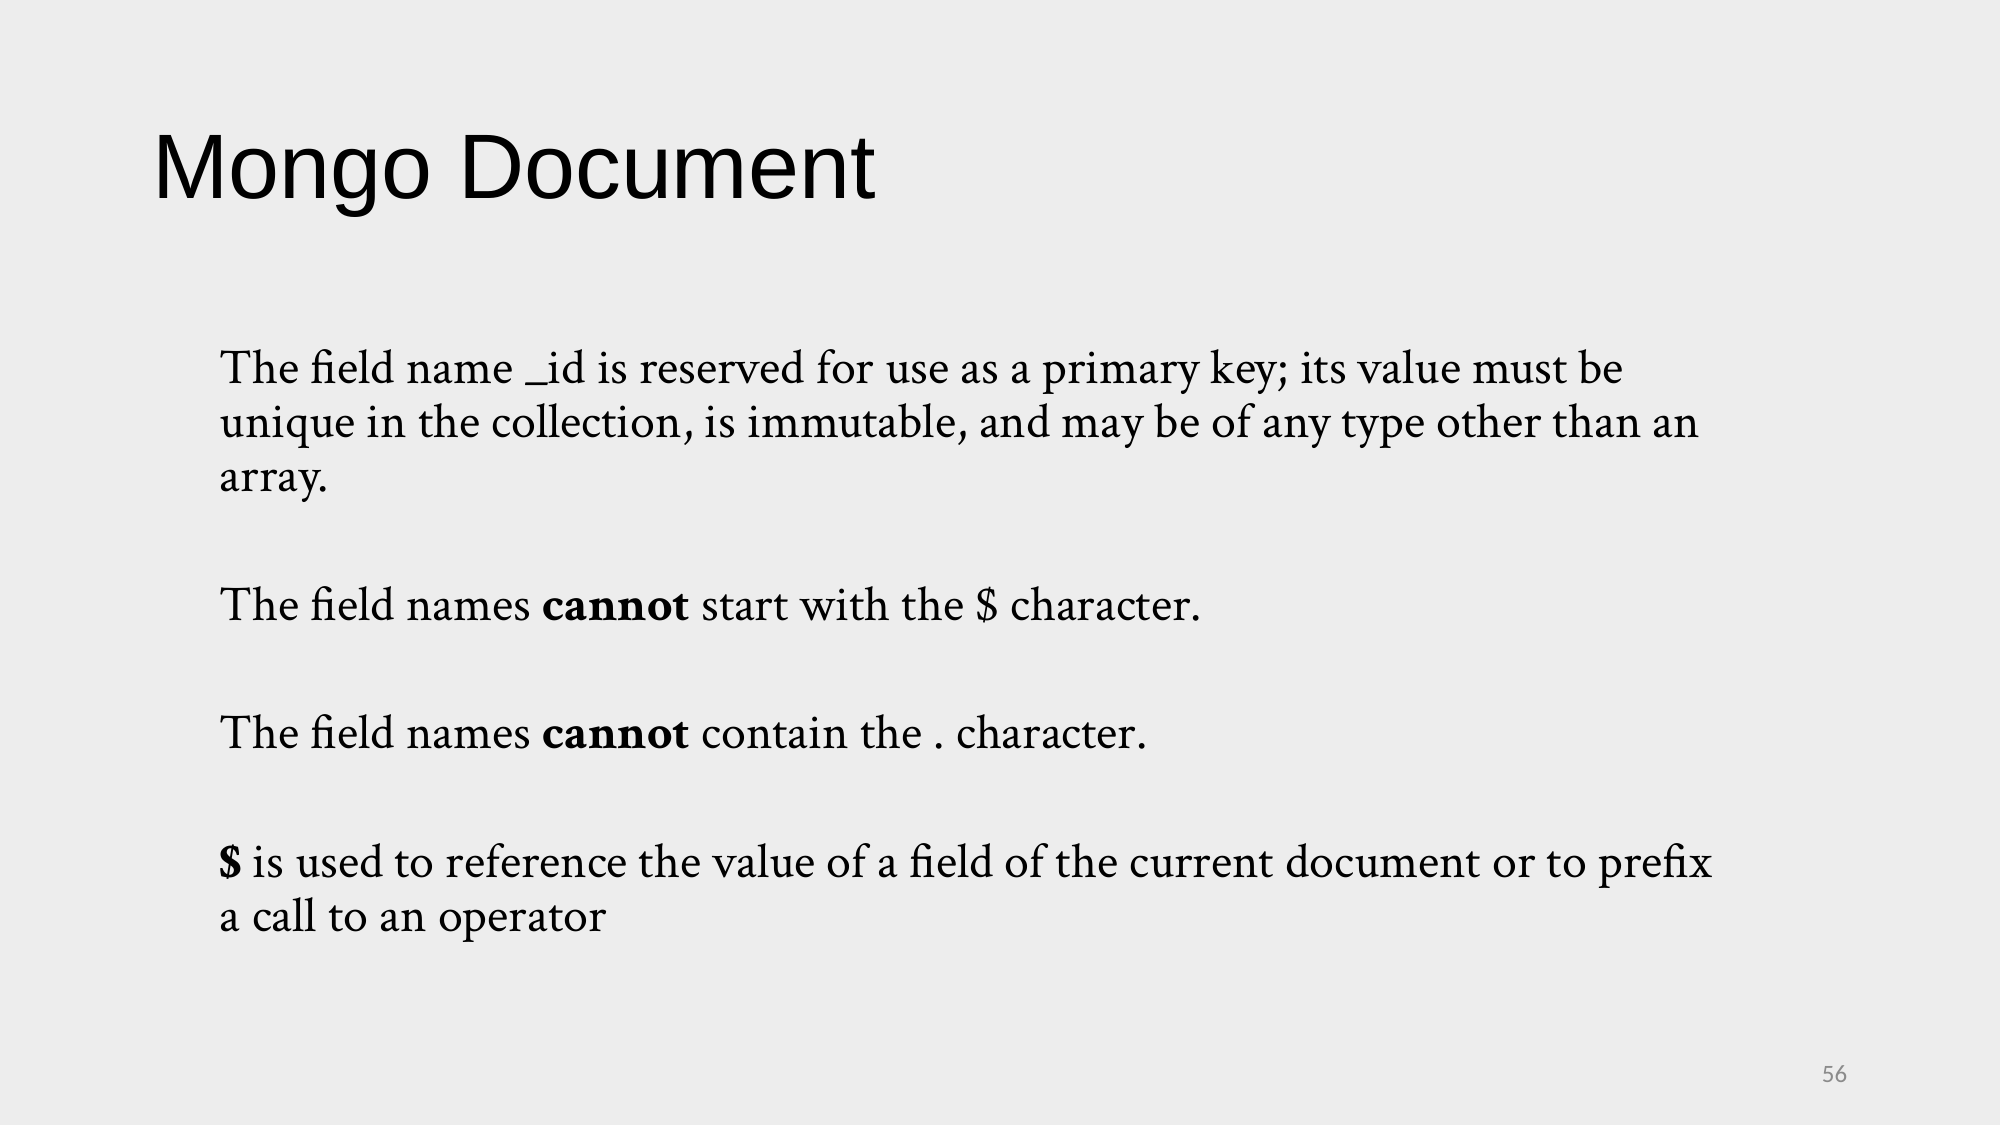

# Mongo Document

The field name _id is reserved for use as a primary key; its value must be unique in the collection, is immutable, and may be of any type other than an array.

The field names cannot start with the $ character.

The field names cannot contain the . character.

$ is used to reference the value of a field of the current document or to prefix a call to an operator

56